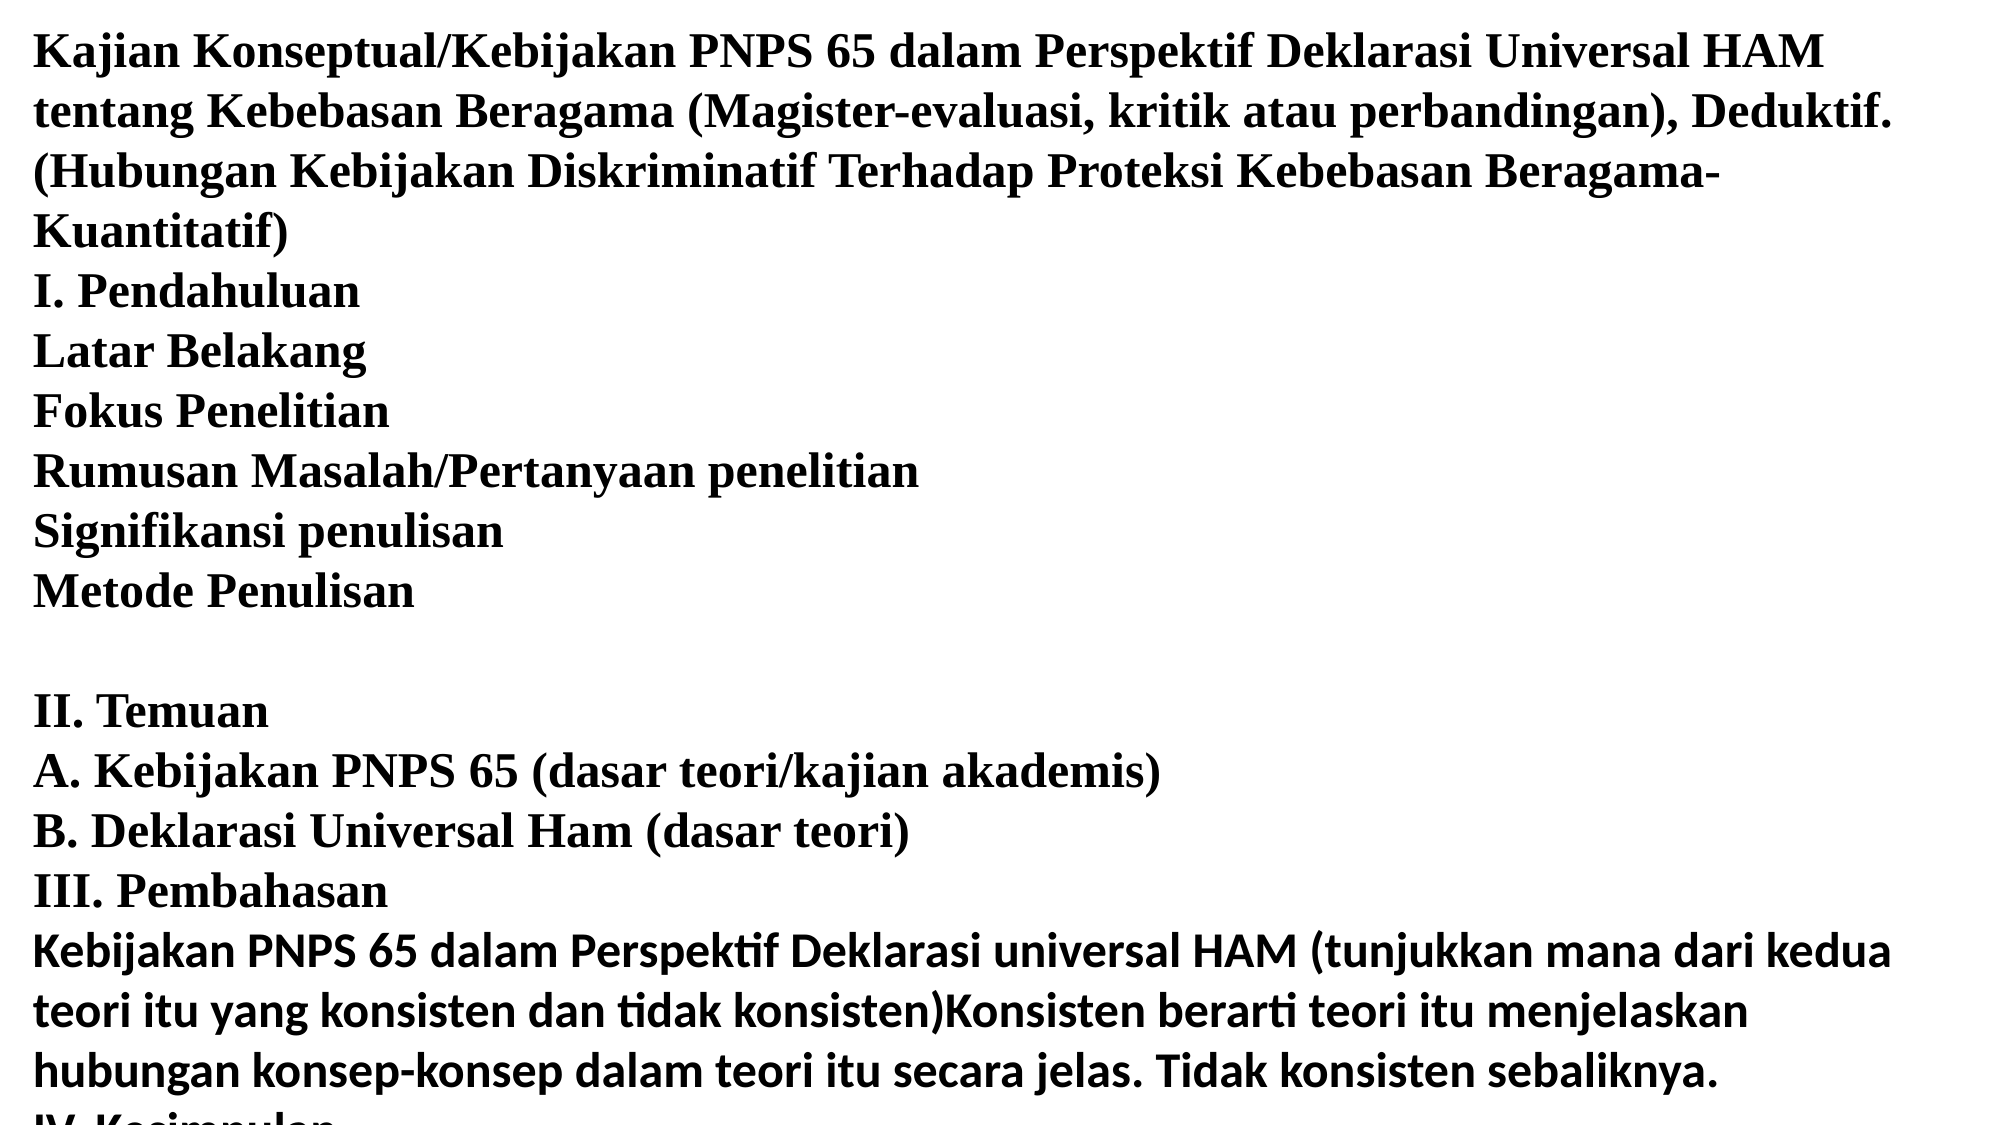

Kajian Konseptual/Kebijakan PNPS 65 dalam Perspektif Deklarasi Universal HAM tentang Kebebasan Beragama (Magister-evaluasi, kritik atau perbandingan), Deduktif.
(Hubungan Kebijakan Diskriminatif Terhadap Proteksi Kebebasan Beragama- Kuantitatif)
I. Pendahuluan
Latar Belakang
Fokus Penelitian
Rumusan Masalah/Pertanyaan penelitian
Signifikansi penulisan
Metode Penulisan

II. Temuan
A. Kebijakan PNPS 65 (dasar teori/kajian akademis)
B. Deklarasi Universal Ham (dasar teori)
III. Pembahasan
Kebijakan PNPS 65 dalam Perspektif Deklarasi universal HAM (tunjukkan mana dari kedua teori itu yang konsisten dan tidak konsisten)Konsisten berarti teori itu menjelaskan hubungan konsep-konsep dalam teori itu secara jelas. Tidak konsisten sebaliknya.
IV. Kesimpulan